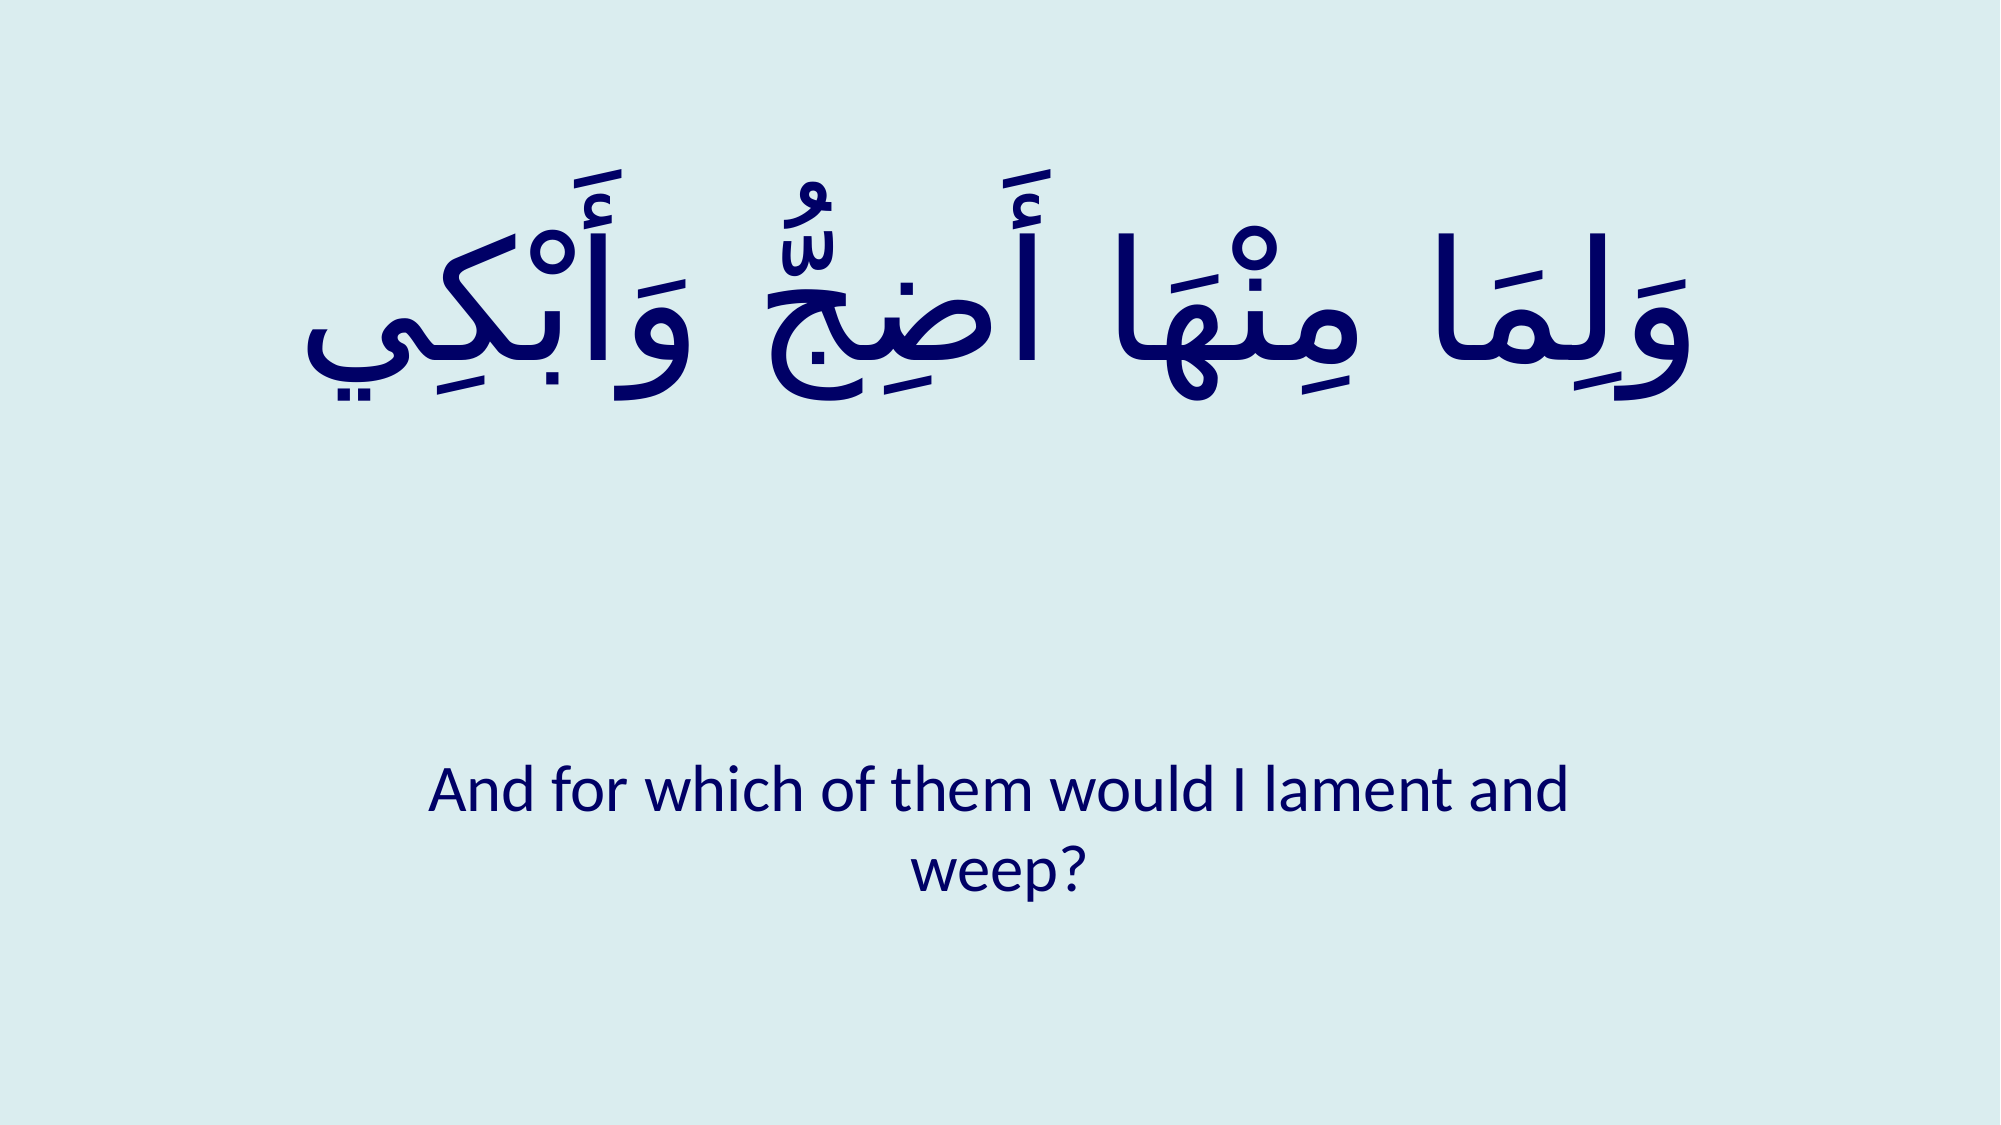

# وَلِمَا مِنْهَا أَضِجُّ وَأَبْكِي
And for which of them would I lament and weep?